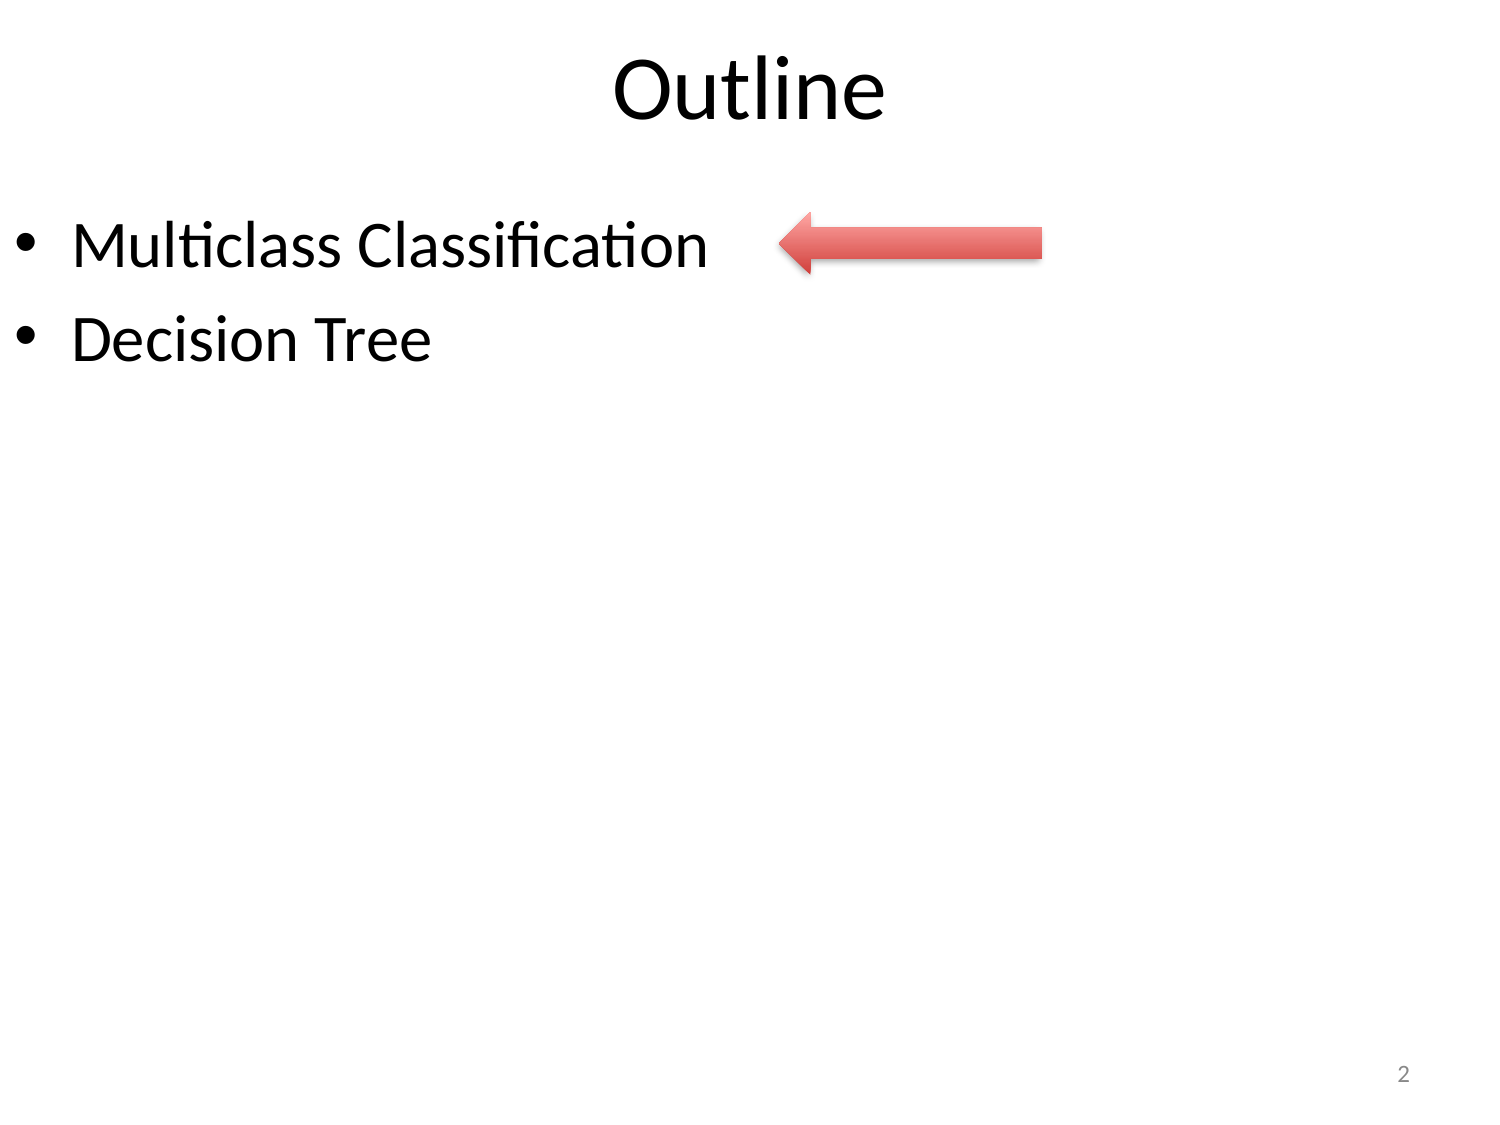

# Outline
Multiclass Classification
Decision Tree

2